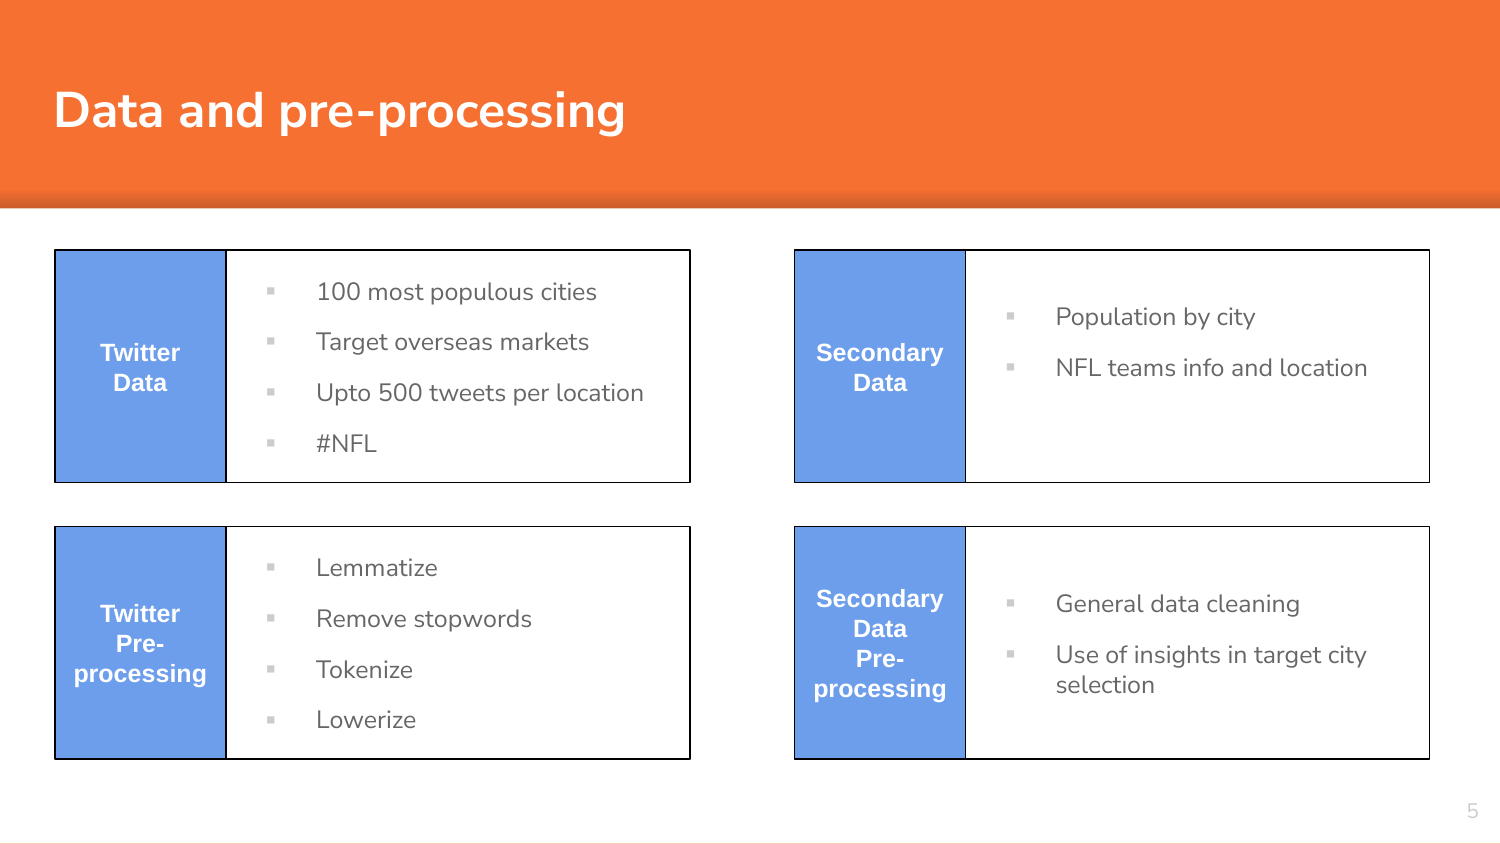

Data and pre-processing
Twitter
Data
100 most populous cities
Target overseas markets
Upto 500 tweets per location
#NFL
Secondary
Data
Population by city
NFL teams info and location

Twitter
Pre-
processing
Lemmatize
Remove stopwords
Tokenize
Lowerize
Secondary Data
Pre-
processing
General data cleaning
Use of insights in target city selection
5